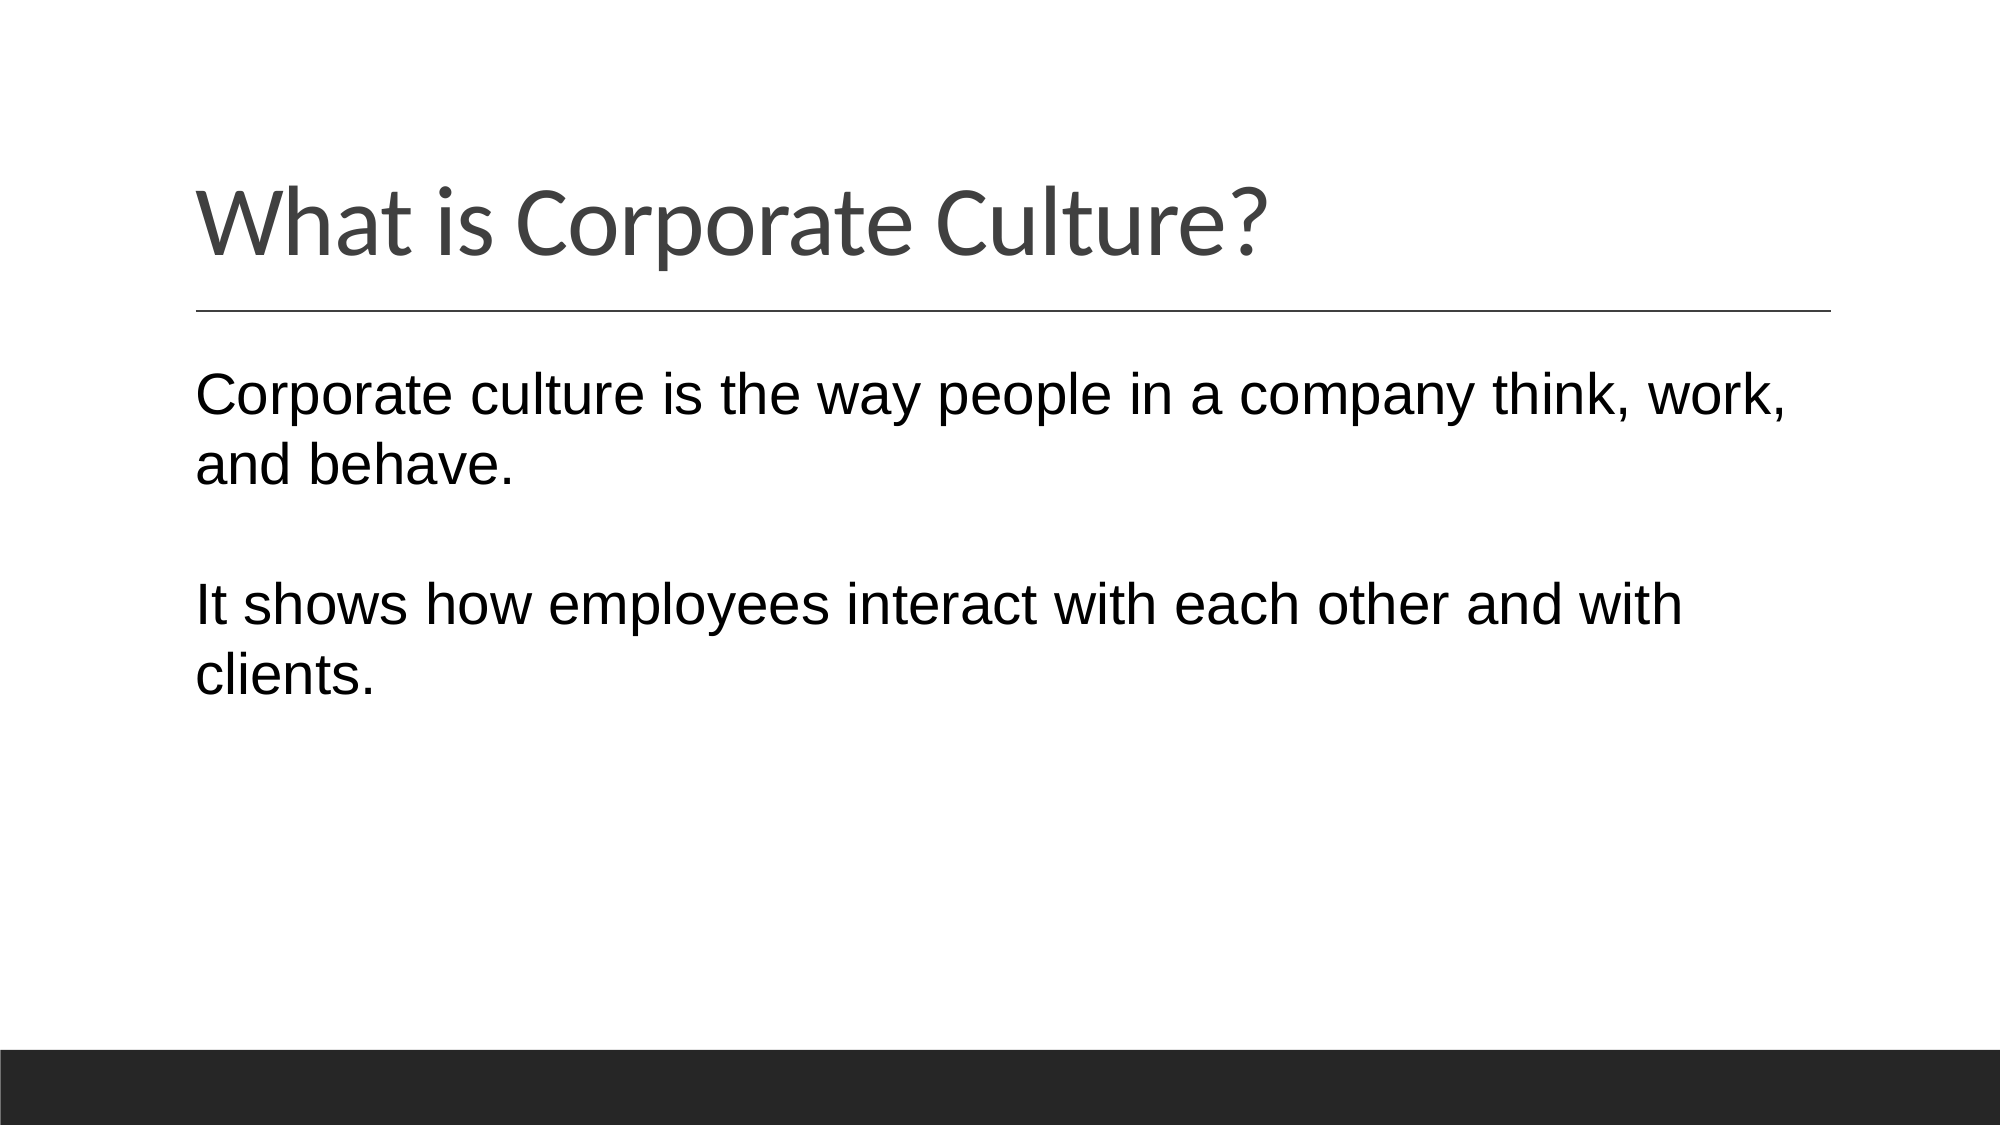

# What is Corporate Culture?

Corporate culture is the way people in a company think, work, and behave.

It shows how employees interact with each other and with clients.